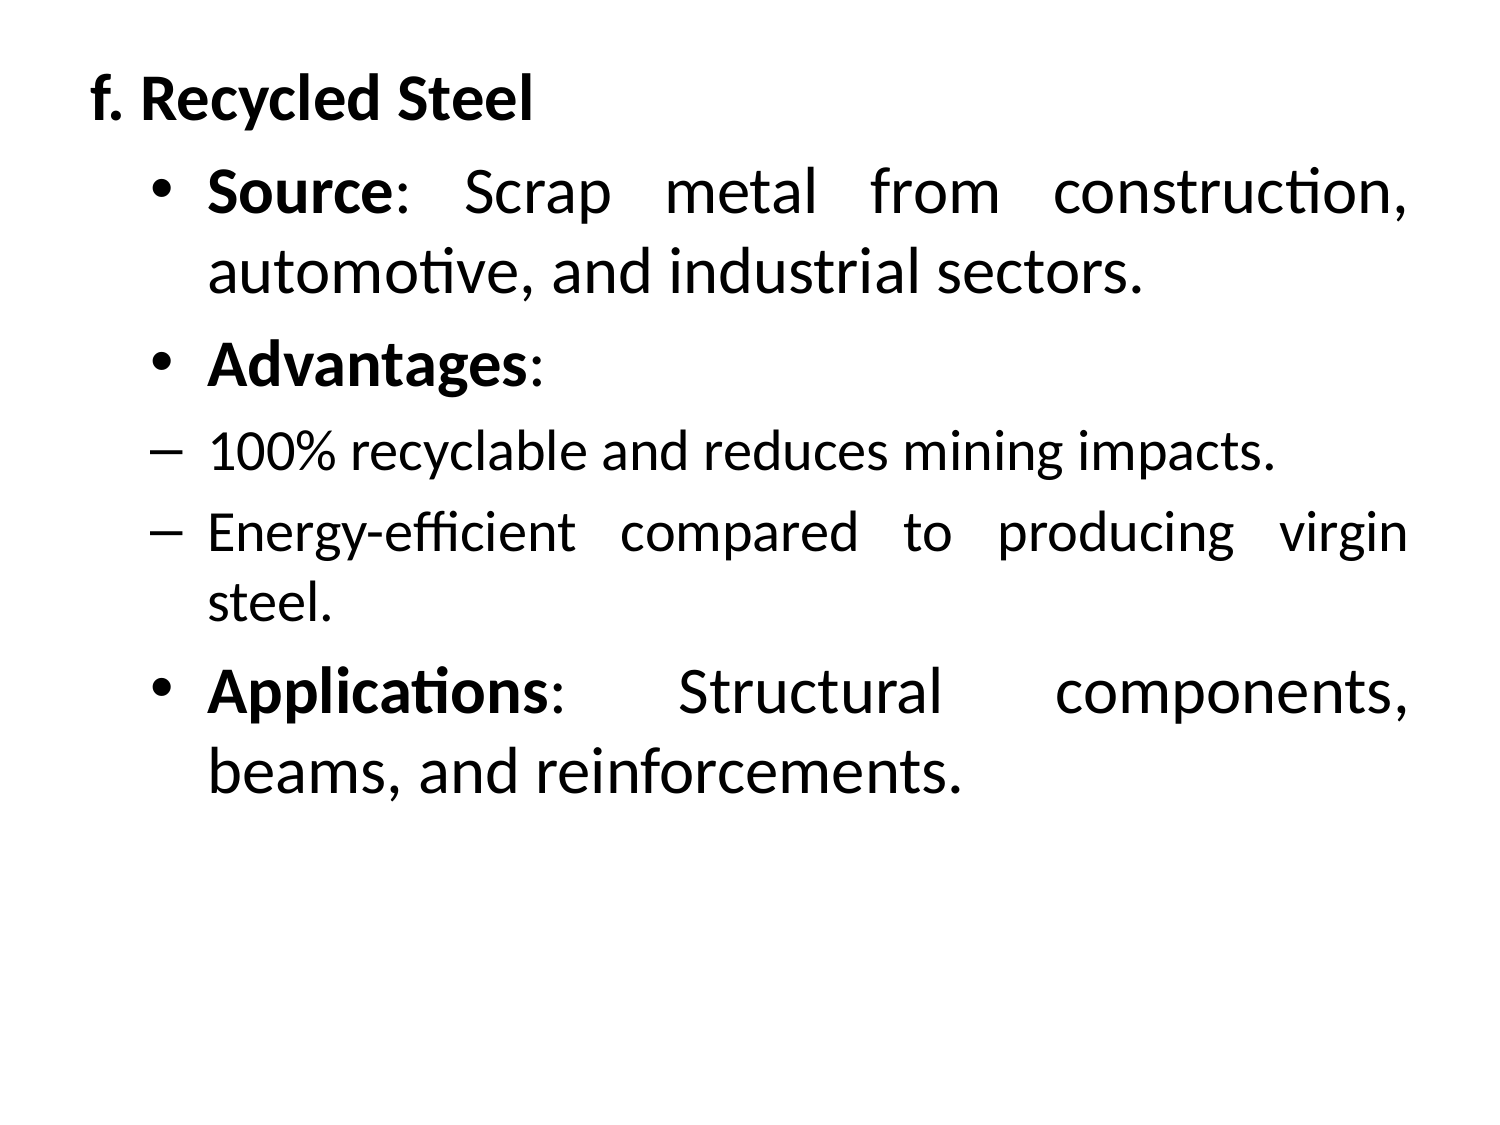

f. Recycled Steel
Source: Scrap metal from construction, automotive, and industrial sectors.
Advantages:
100% recyclable and reduces mining impacts.
Energy-efficient compared to producing virgin steel.
Applications: Structural components, beams, and reinforcements.